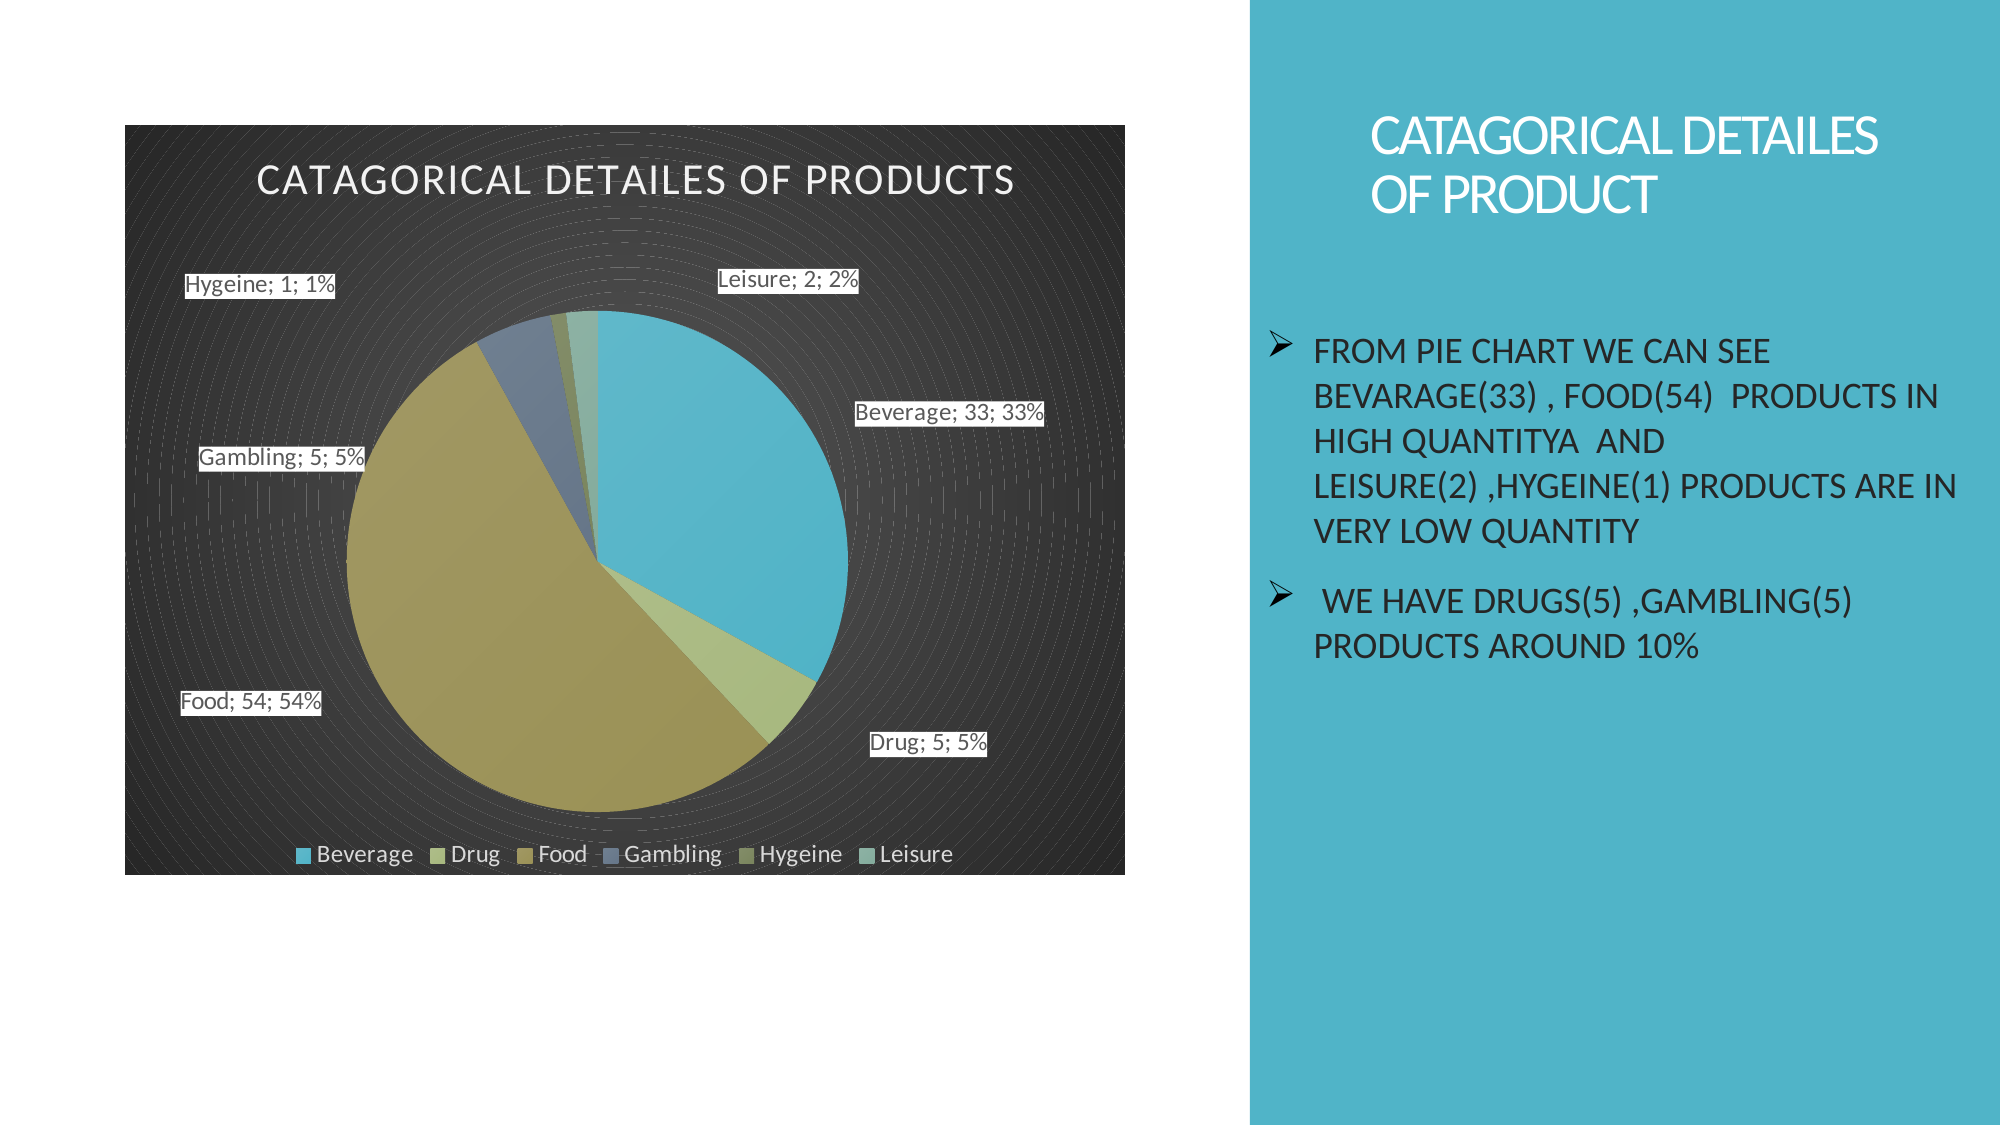

# CATAGORICAL DETAILES OF PRODUCT

### Chart:   CATAGORICAL DETAILES OF PRODUCTS

| Category |  |
|---|---|
| Beverage | 33.0 |
| Drug | 5.0 |
| Food | 54.0 |
| Gambling | 5.0 |
| Hygeine | 1.0 |
| Leisure | 2.0 |
FROM PIE CHART WE CAN SEE BEVARAGE(33) , FOOD(54)  PRODUCTS IN HIGH QUANTITYA  AND LEISURE(2) ,HYGEINE(1) PRODUCTS ARE IN VERY LOW QUANTITY
 WE HAVE DRUGS(5) ,GAMBLING(5)  PRODUCTS AROUND 10%